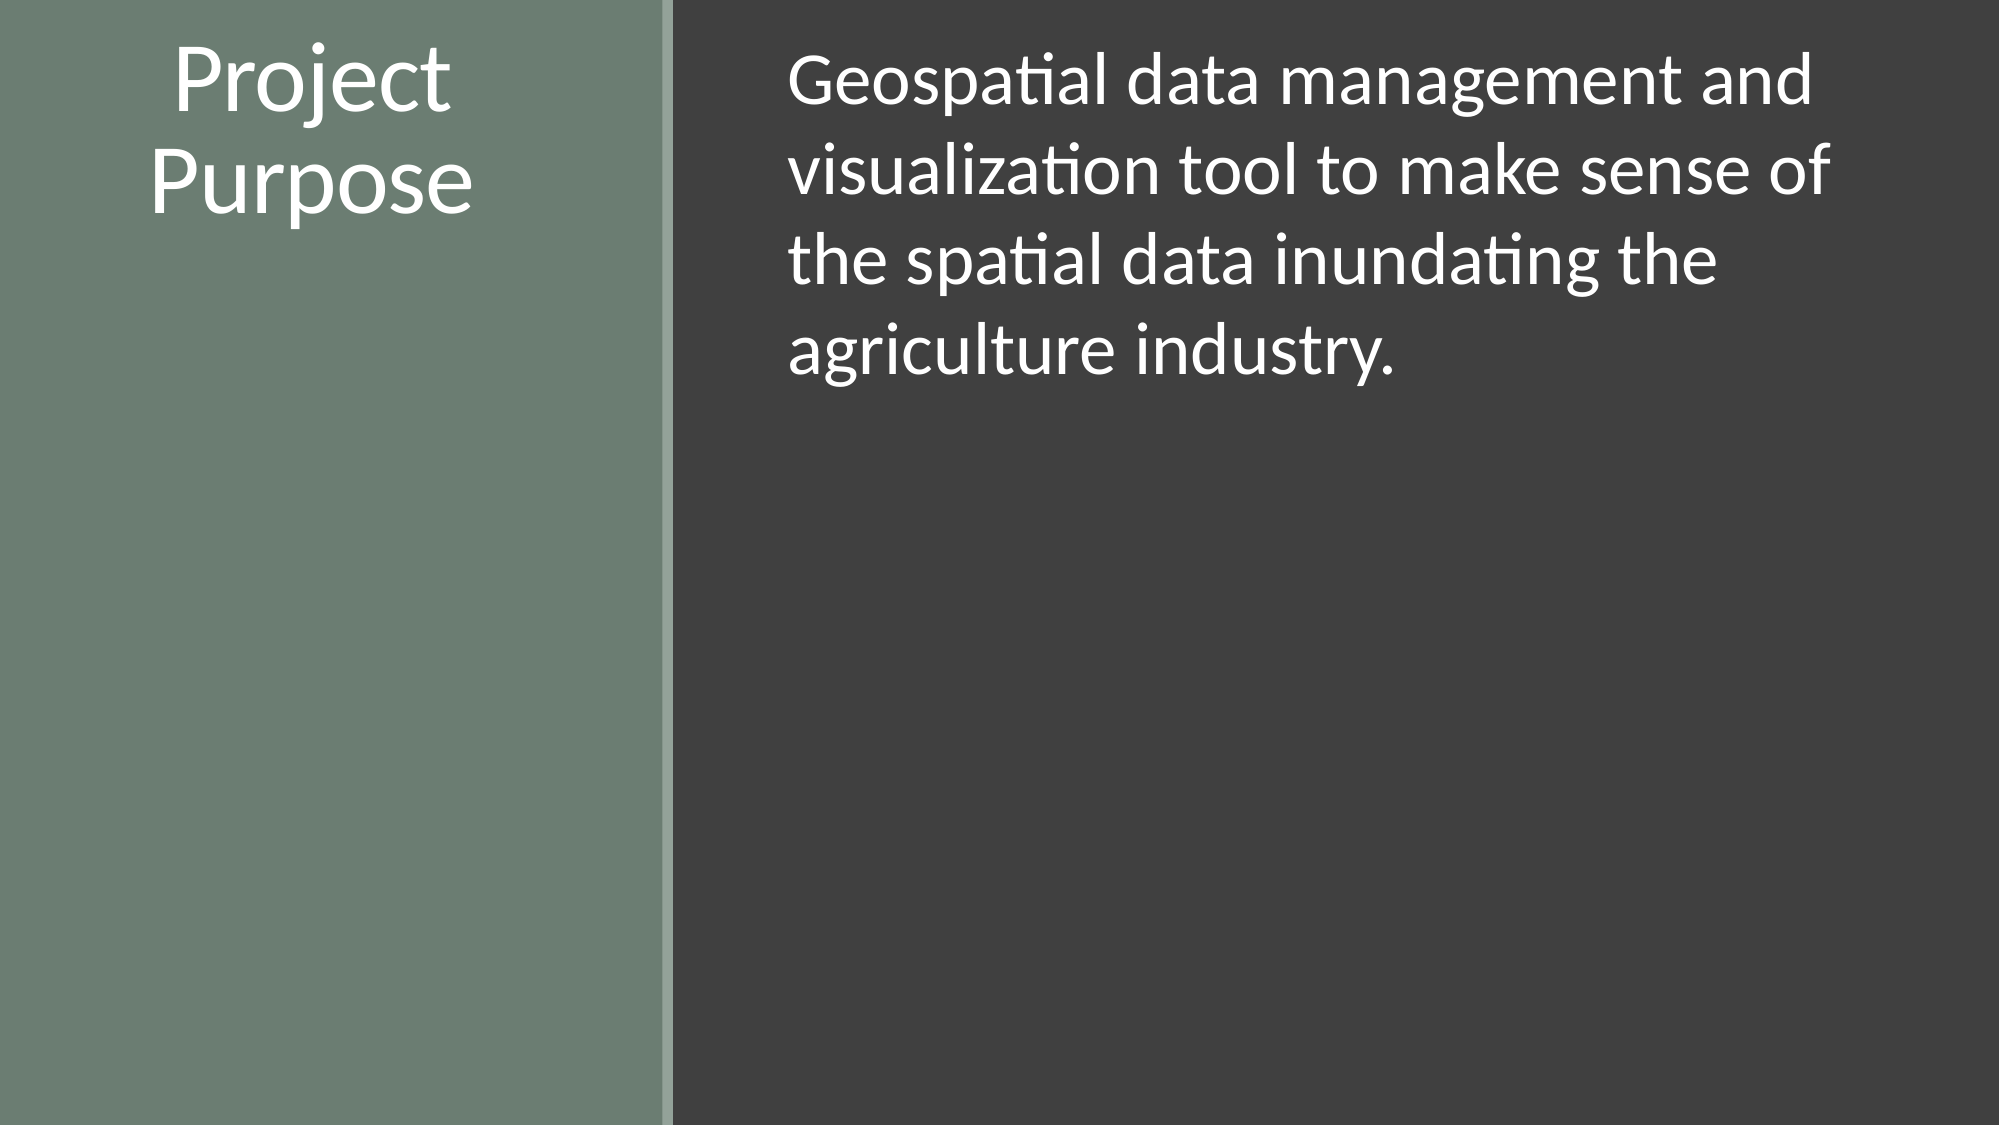

# Project Purpose
Geospatial data management and visualization tool to make sense of the spatial data inundating the agriculture industry.